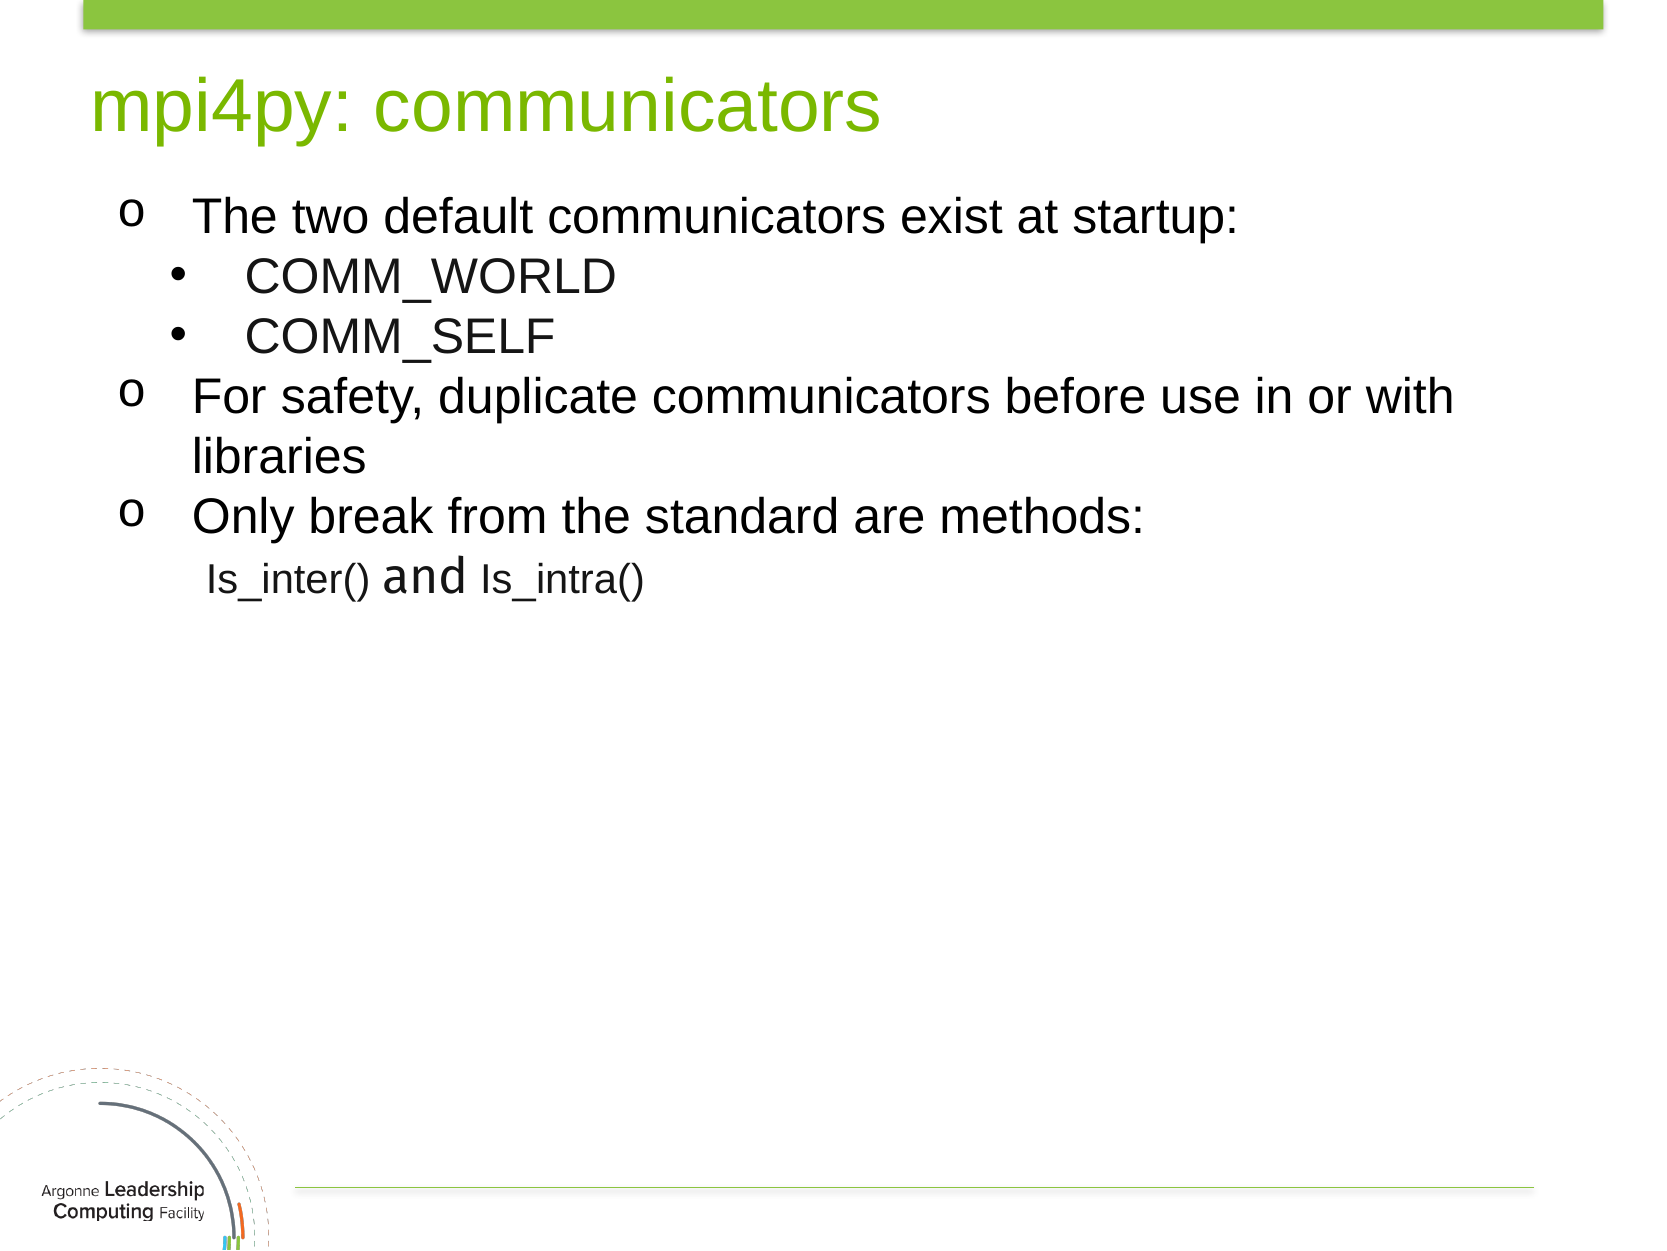

# mpi4py: communicators
The two default communicators exist at startup:
COMM_WORLD
COMM_SELF
For safety, duplicate communicators before use in or with libraries
Only break from the standard are methods:
 Is_inter() and Is_intra()